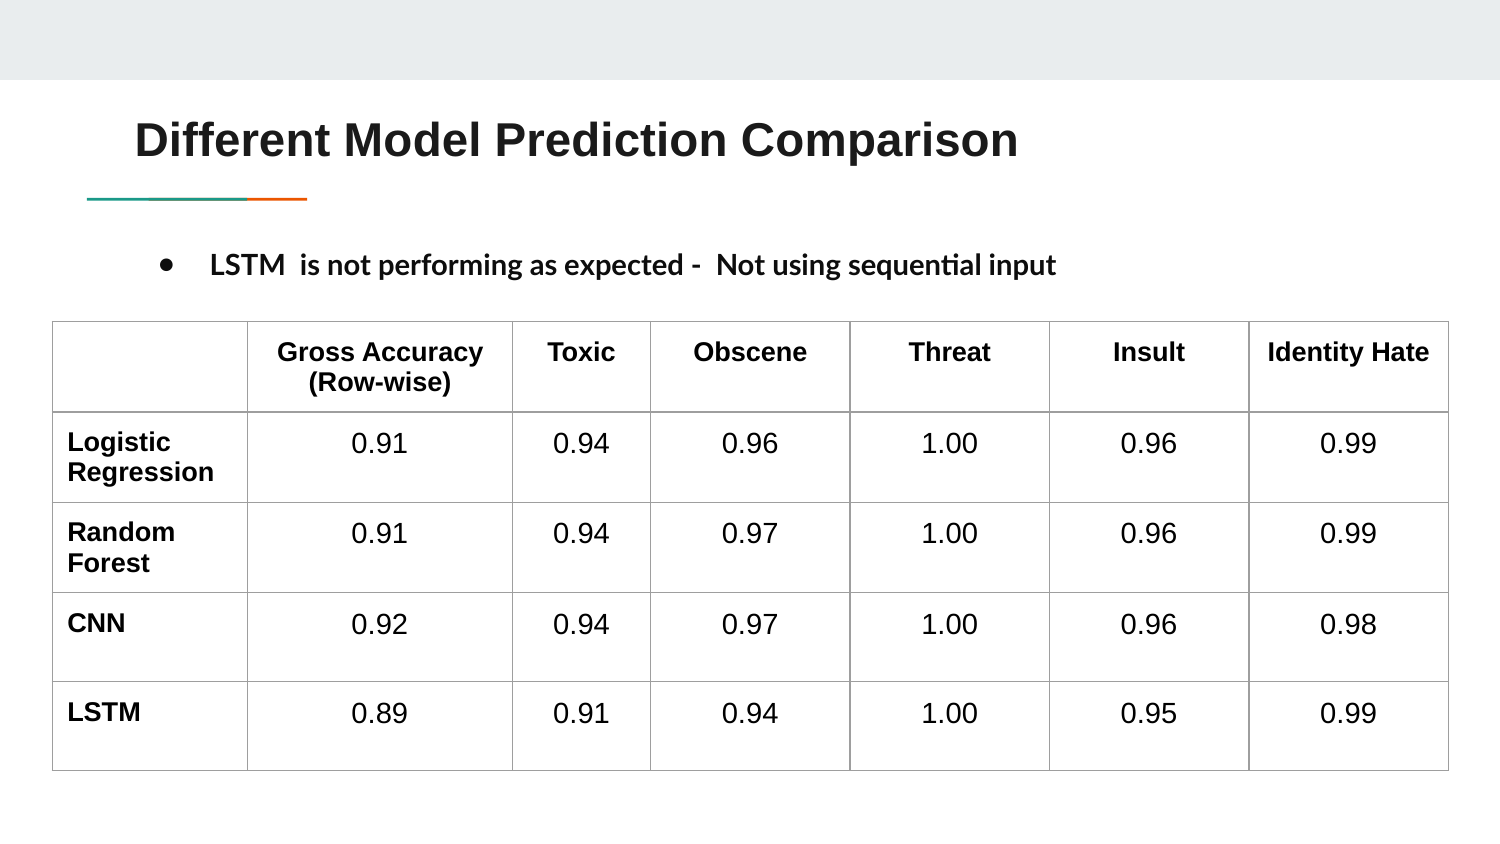

# Different Model Prediction Comparison

LSTM  is not performing as expected -  Not using sequential input
|  | Gross Accuracy (Row-wise) | Toxic | Obscene | Threat | Insult | Identity Hate |
| --- | --- | --- | --- | --- | --- | --- |
| Logistic Regression | 0.91 | 0.94 | 0.96 | 1.00 | 0.96 | 0.99 |
| Random Forest | 0.91 | 0.94 | 0.97 | 1.00 | 0.96 | 0.99 |
| CNN | 0.92 | 0.94 | 0.97 | 1.00 | 0.96 | 0.98 |
| LSTM | 0.89 | 0.91 | 0.94 | 1.00 | 0.95 | 0.99 |